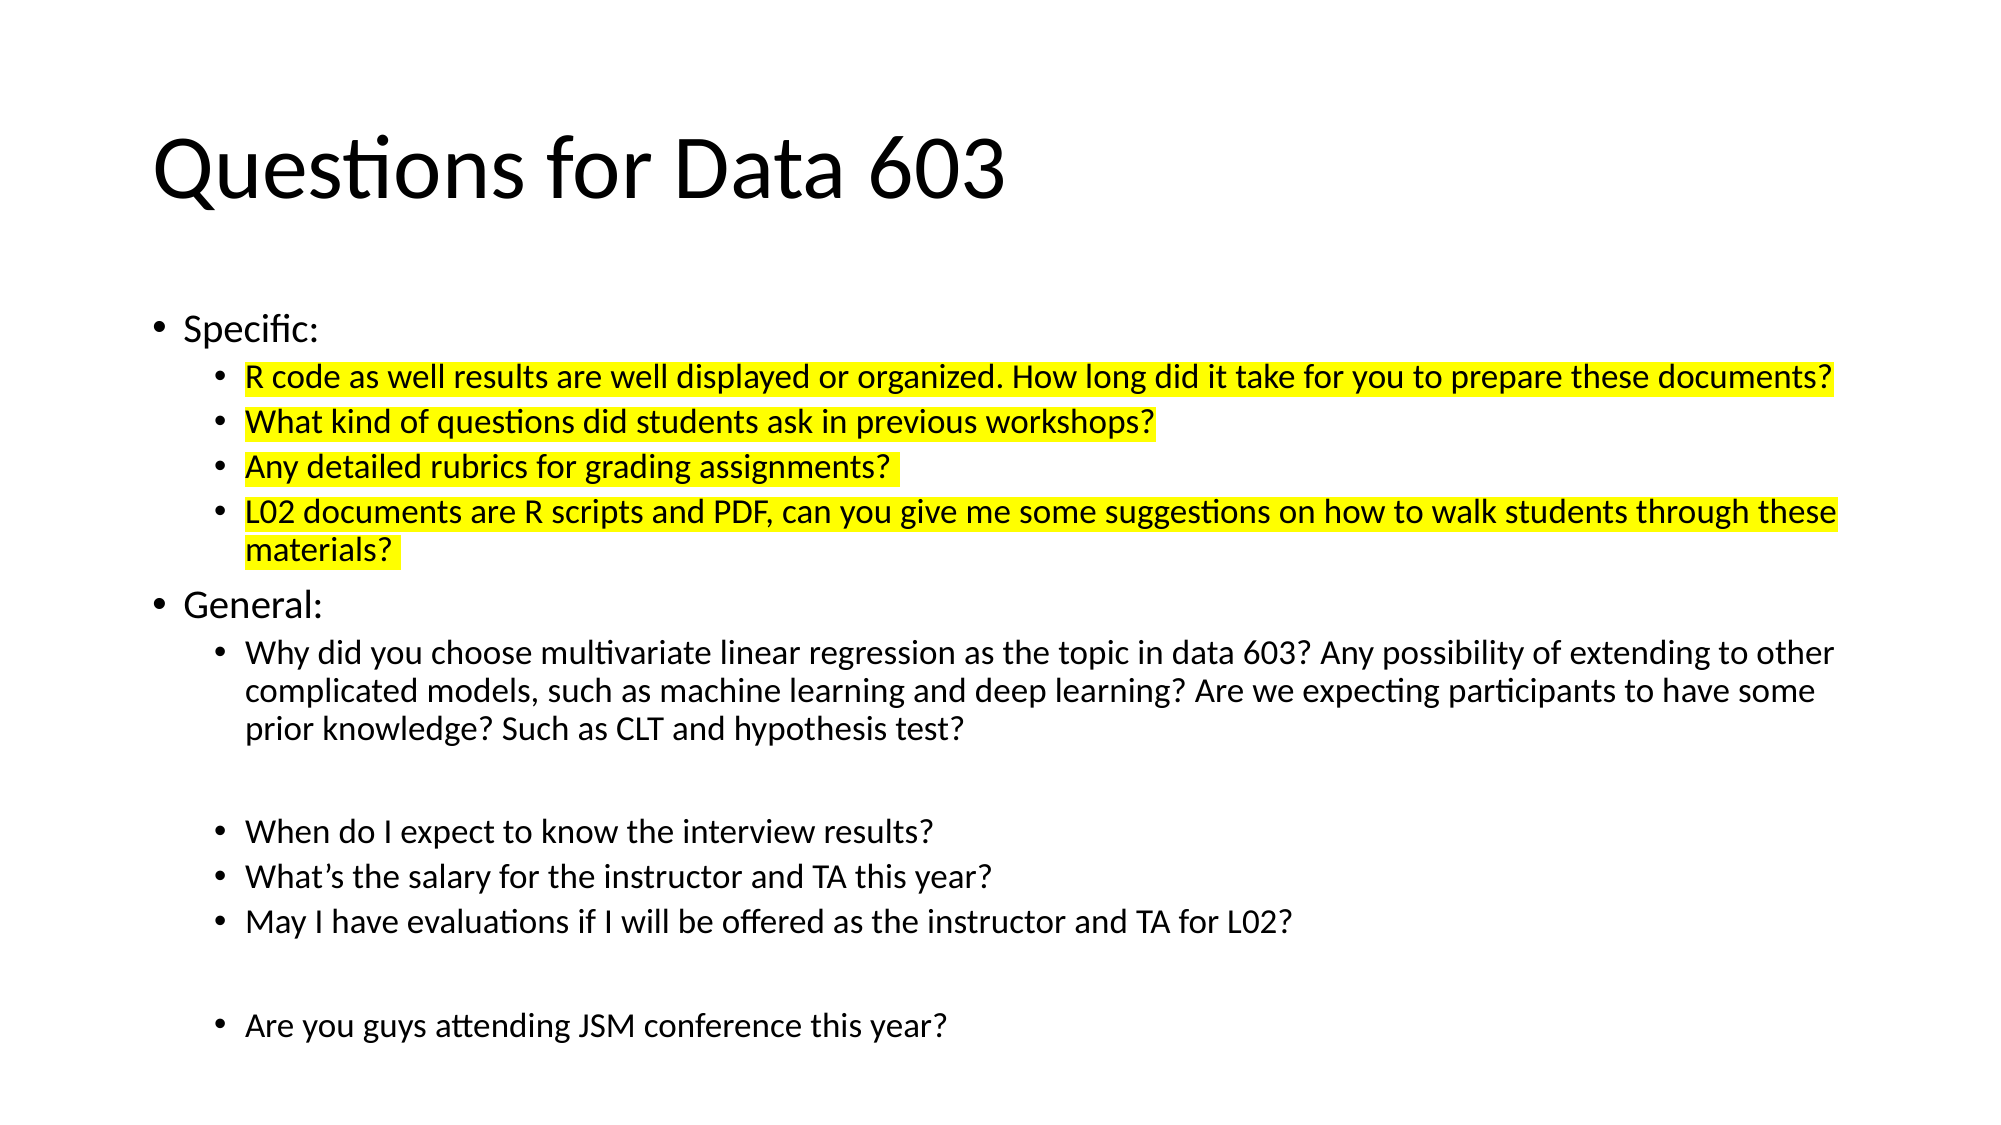

# Questions for Data 603
Specific:
R code as well results are well displayed or organized. How long did it take for you to prepare these documents?
What kind of questions did students ask in previous workshops?
Any detailed rubrics for grading assignments?
L02 documents are R scripts and PDF, can you give me some suggestions on how to walk students through these materials?
General:
Why did you choose multivariate linear regression as the topic in data 603? Any possibility of extending to other complicated models, such as machine learning and deep learning? Are we expecting participants to have some prior knowledge? Such as CLT and hypothesis test?

When do I expect to know the interview results?
What’s the salary for the instructor and TA this year?
May I have evaluations if I will be offered as the instructor and TA for L02?

Are you guys attending JSM conference this year?